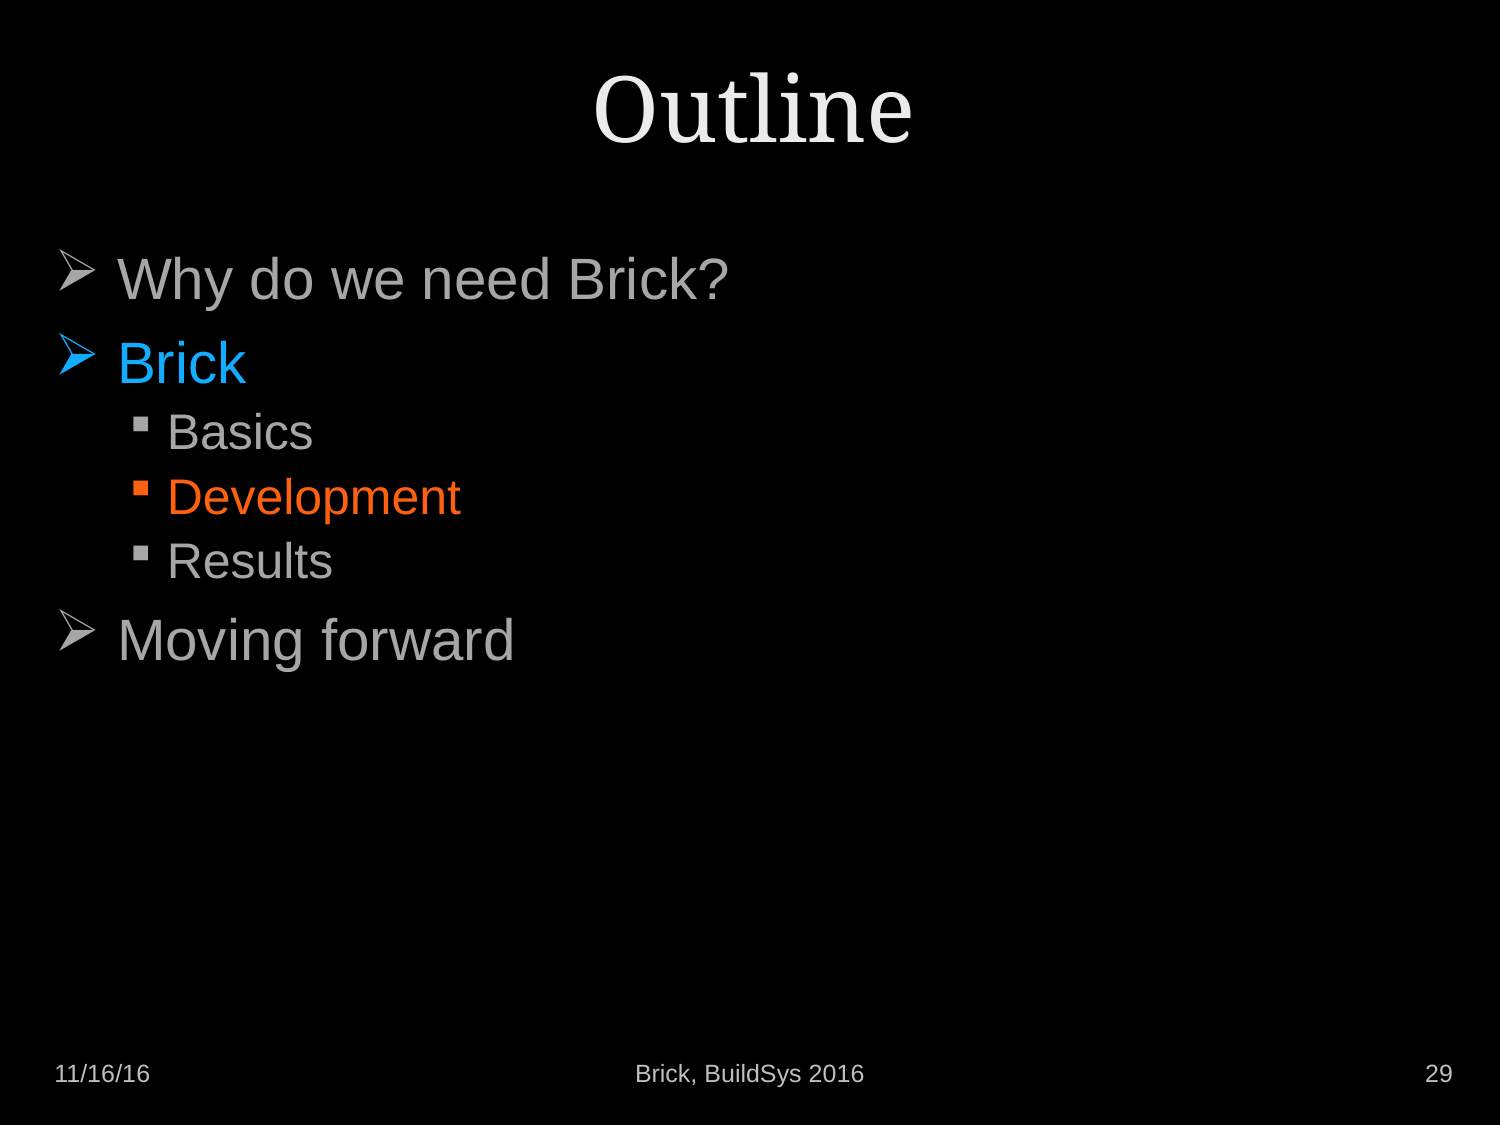

# Outline
 Why do we need Brick?
 Brick
Basics
Development
Results
 Moving forward
Brick, BuildSys 2016
29
11/16/16